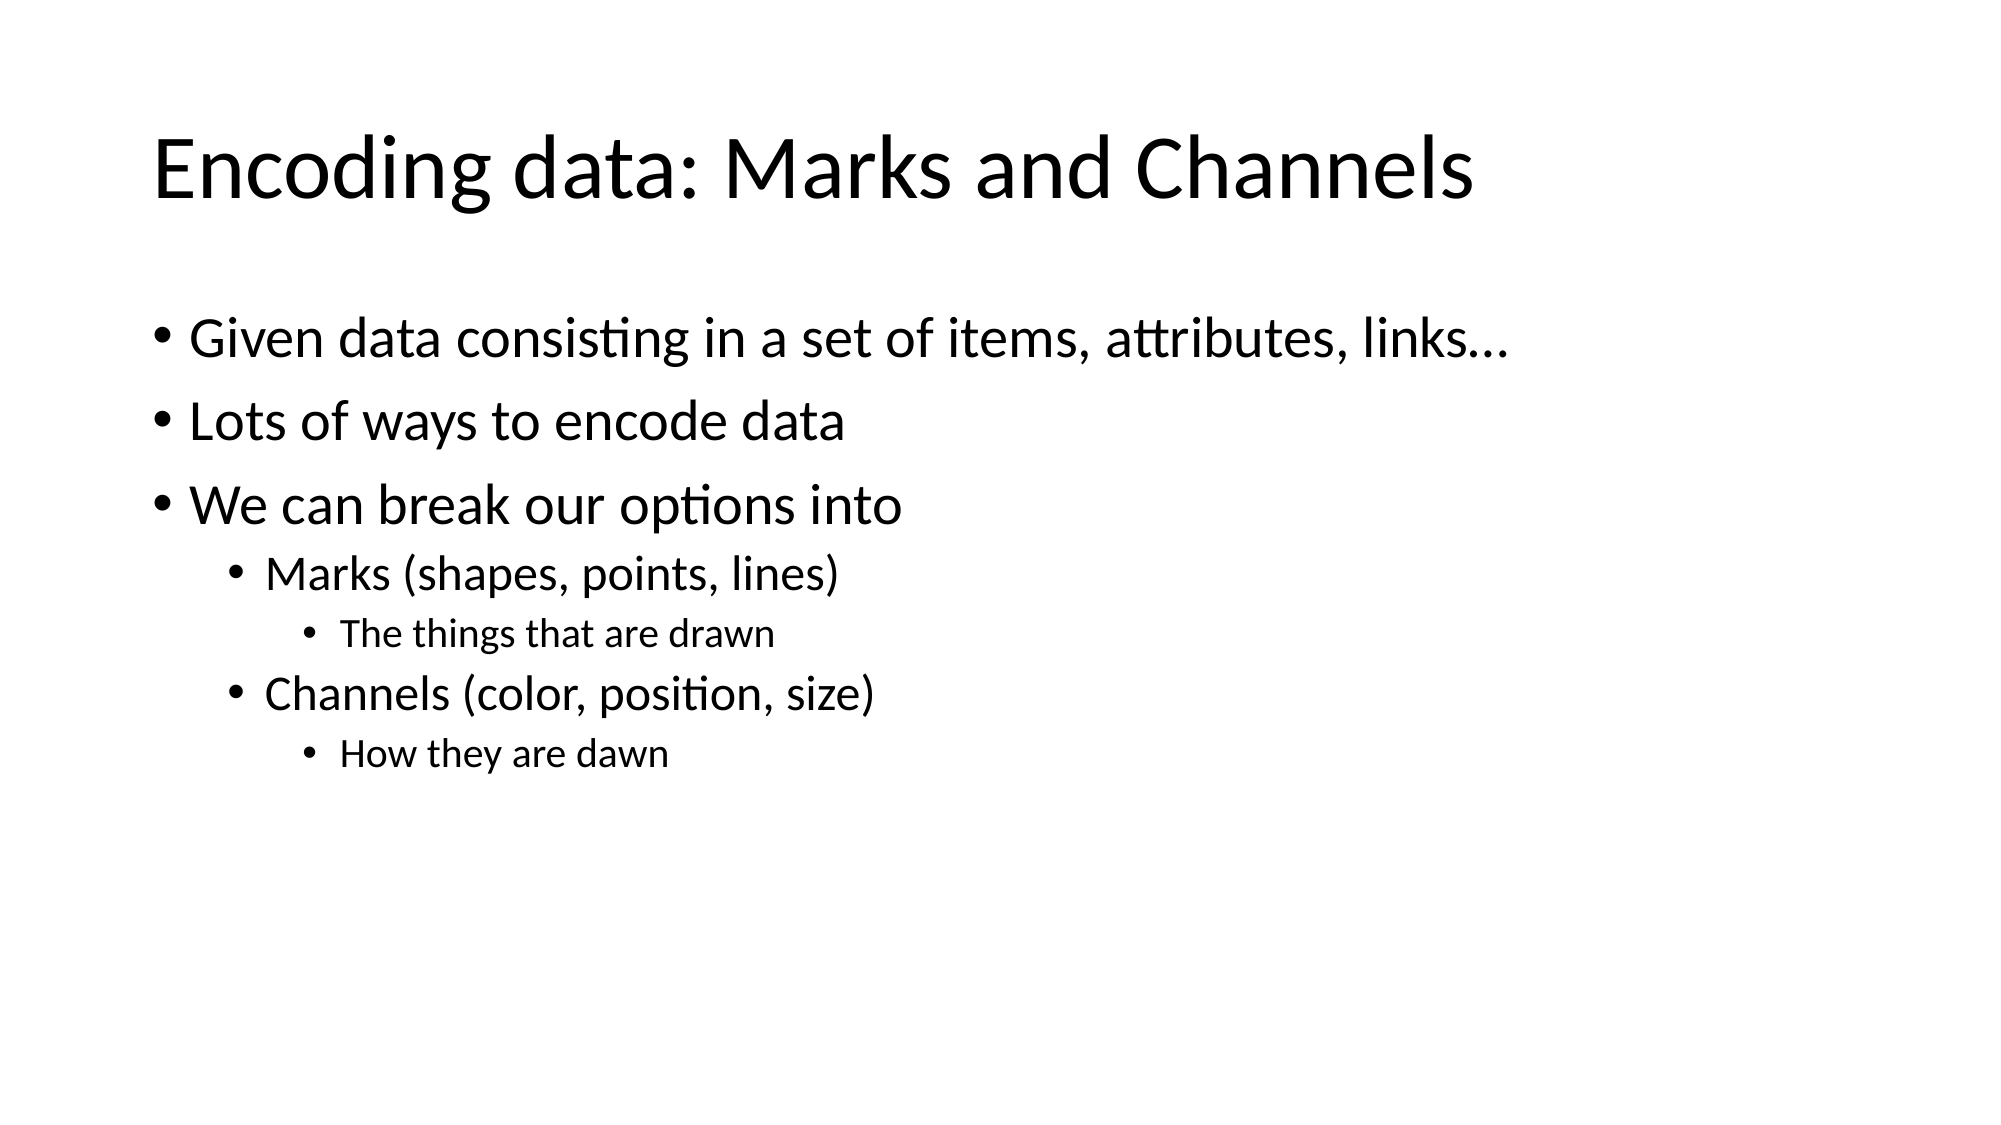

# Encoding data: Marks and Channels
Given data consisting in a set of items, attributes, links…
Lots of ways to encode data
We can break our options into
Marks (shapes, points, lines)
The things that are drawn
Channels (color, position, size)
How they are dawn